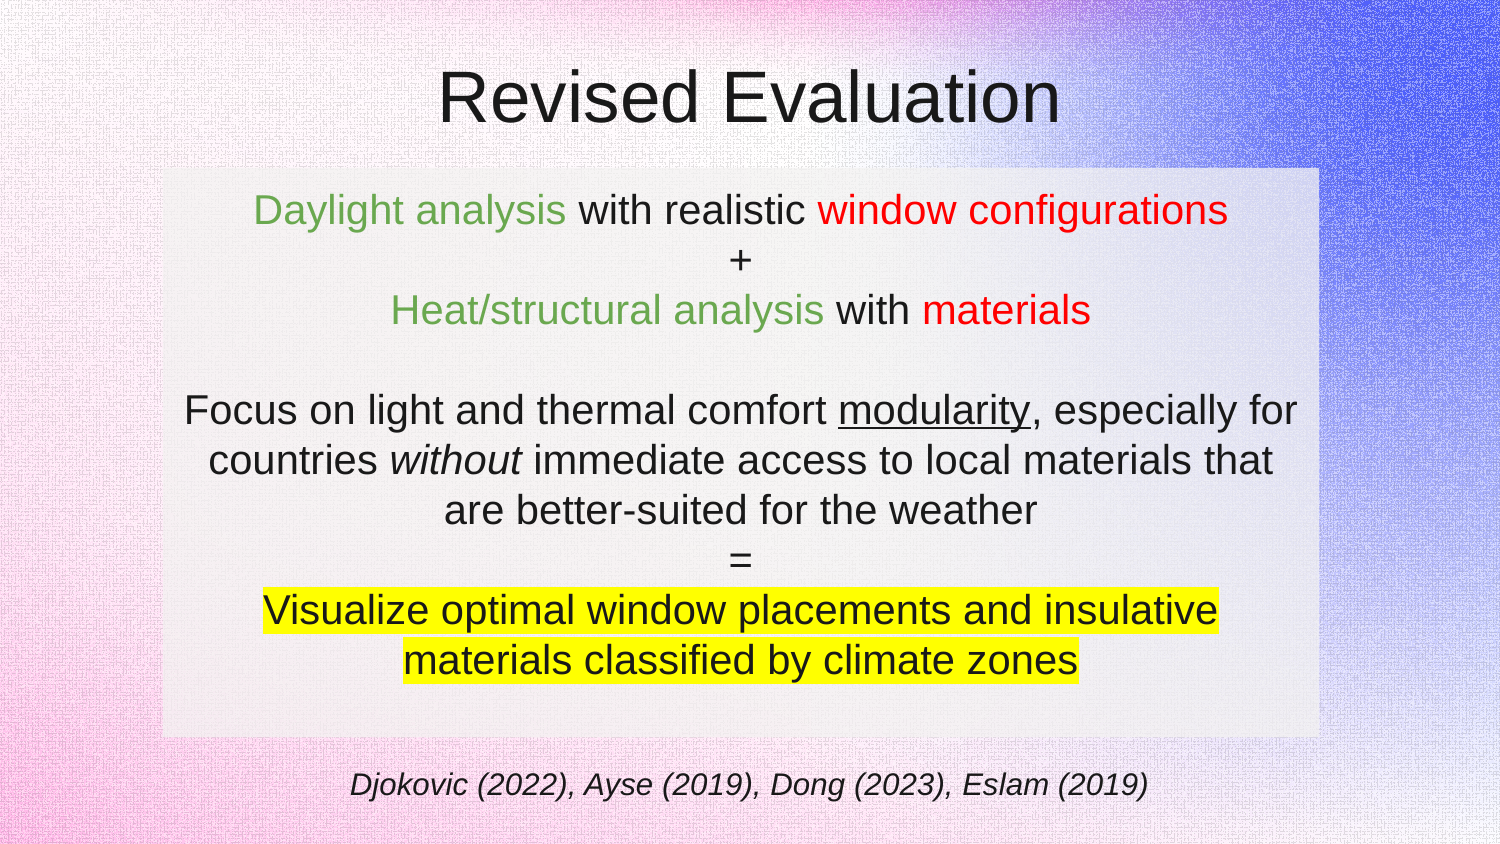

# Revised Evaluation
Daylight analysis with realistic window configurations
+
Heat/structural analysis with materials

Focus on light and thermal comfort modularity, especially for countries without immediate access to local materials that are better-suited for the weather
=
Visualize optimal window placements and insulative materials classified by climate zones
Djokovic (2022), Ayse (2019), Dong (2023), Eslam (2019)